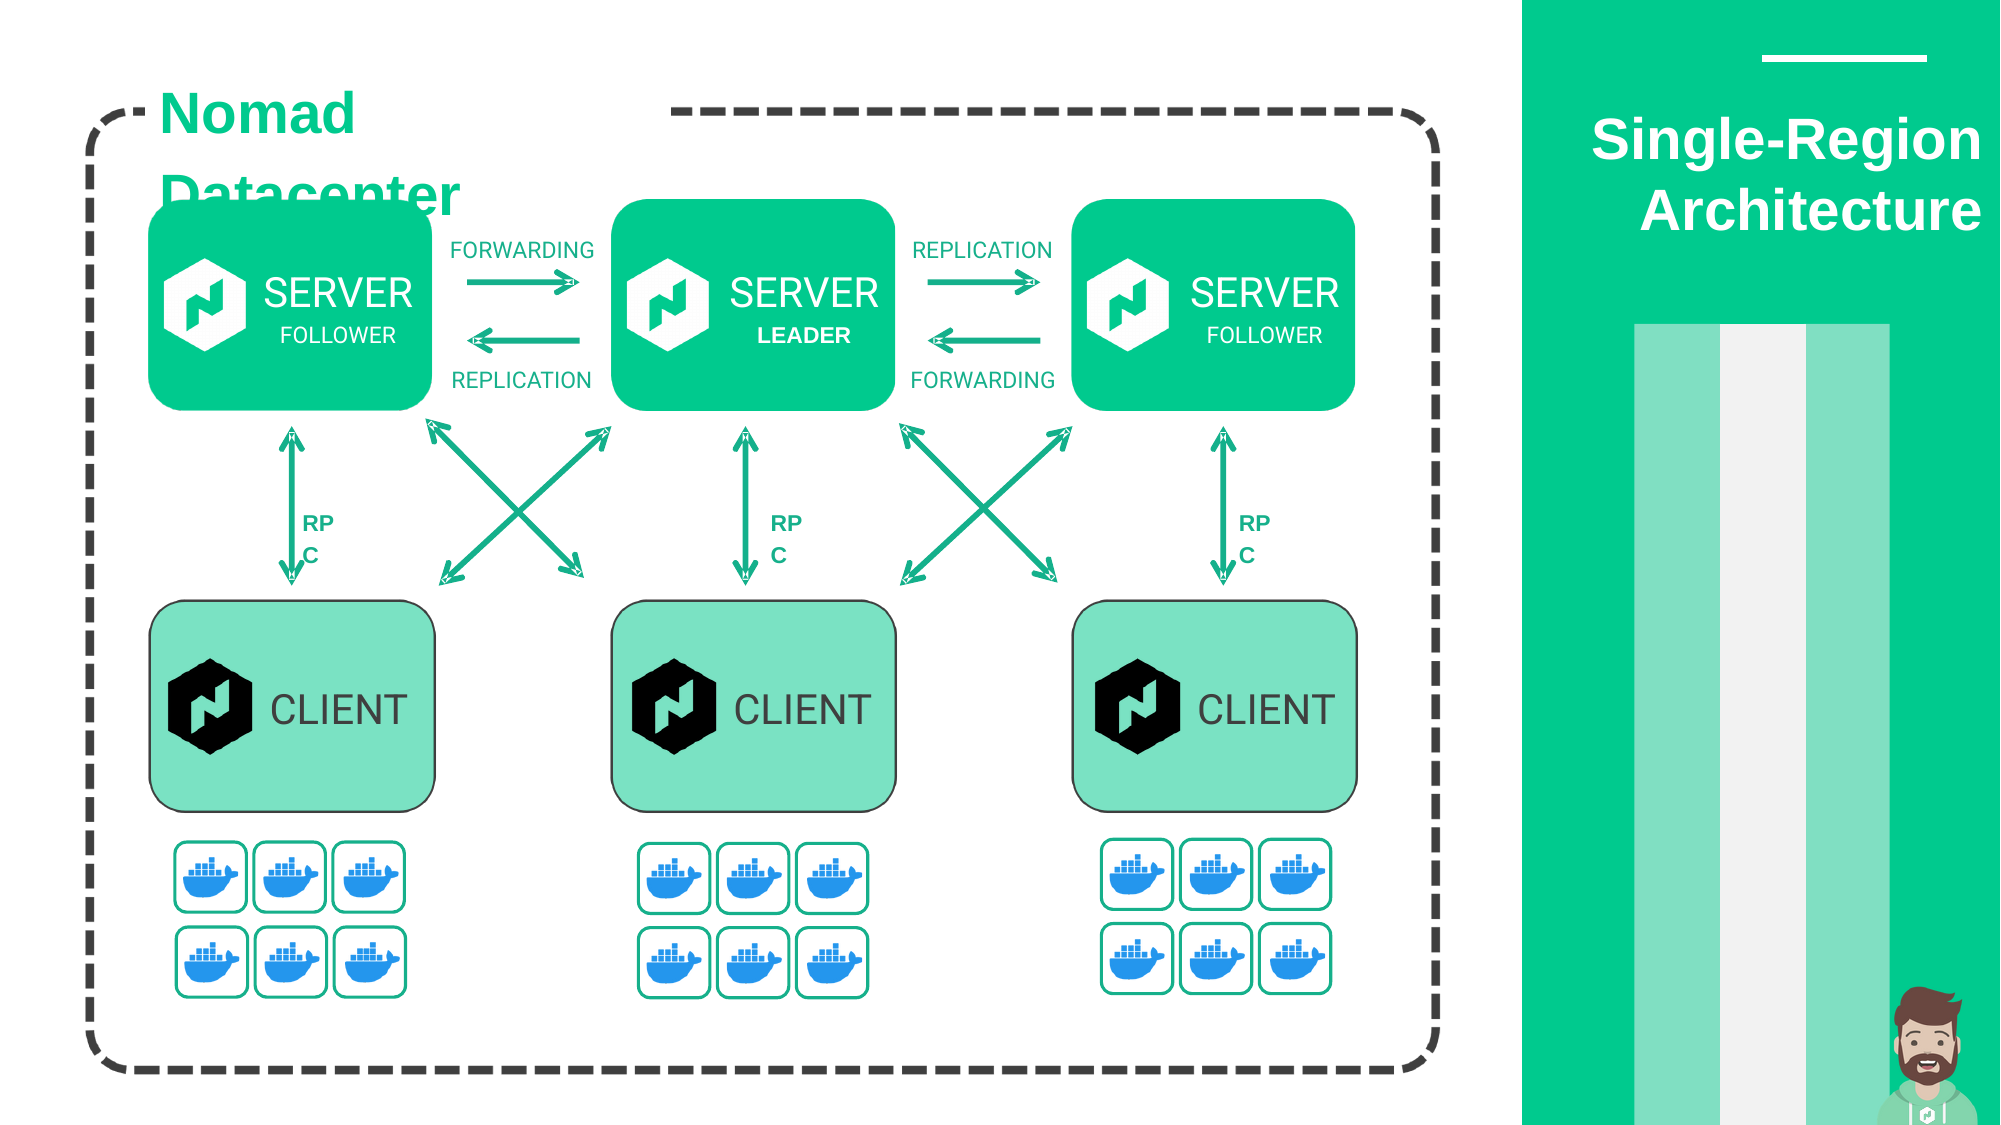

Nomad Datacenter

Single-Region Architecture

FORWARDING
REPLICATION

SERVER
FOLLOWER
SERVER
LEADER
SERVER
FOLLOWER

REPLICATION
FORWARDING

RPC
RPC
RPC

CLIENT
CLIENT
CLIENT